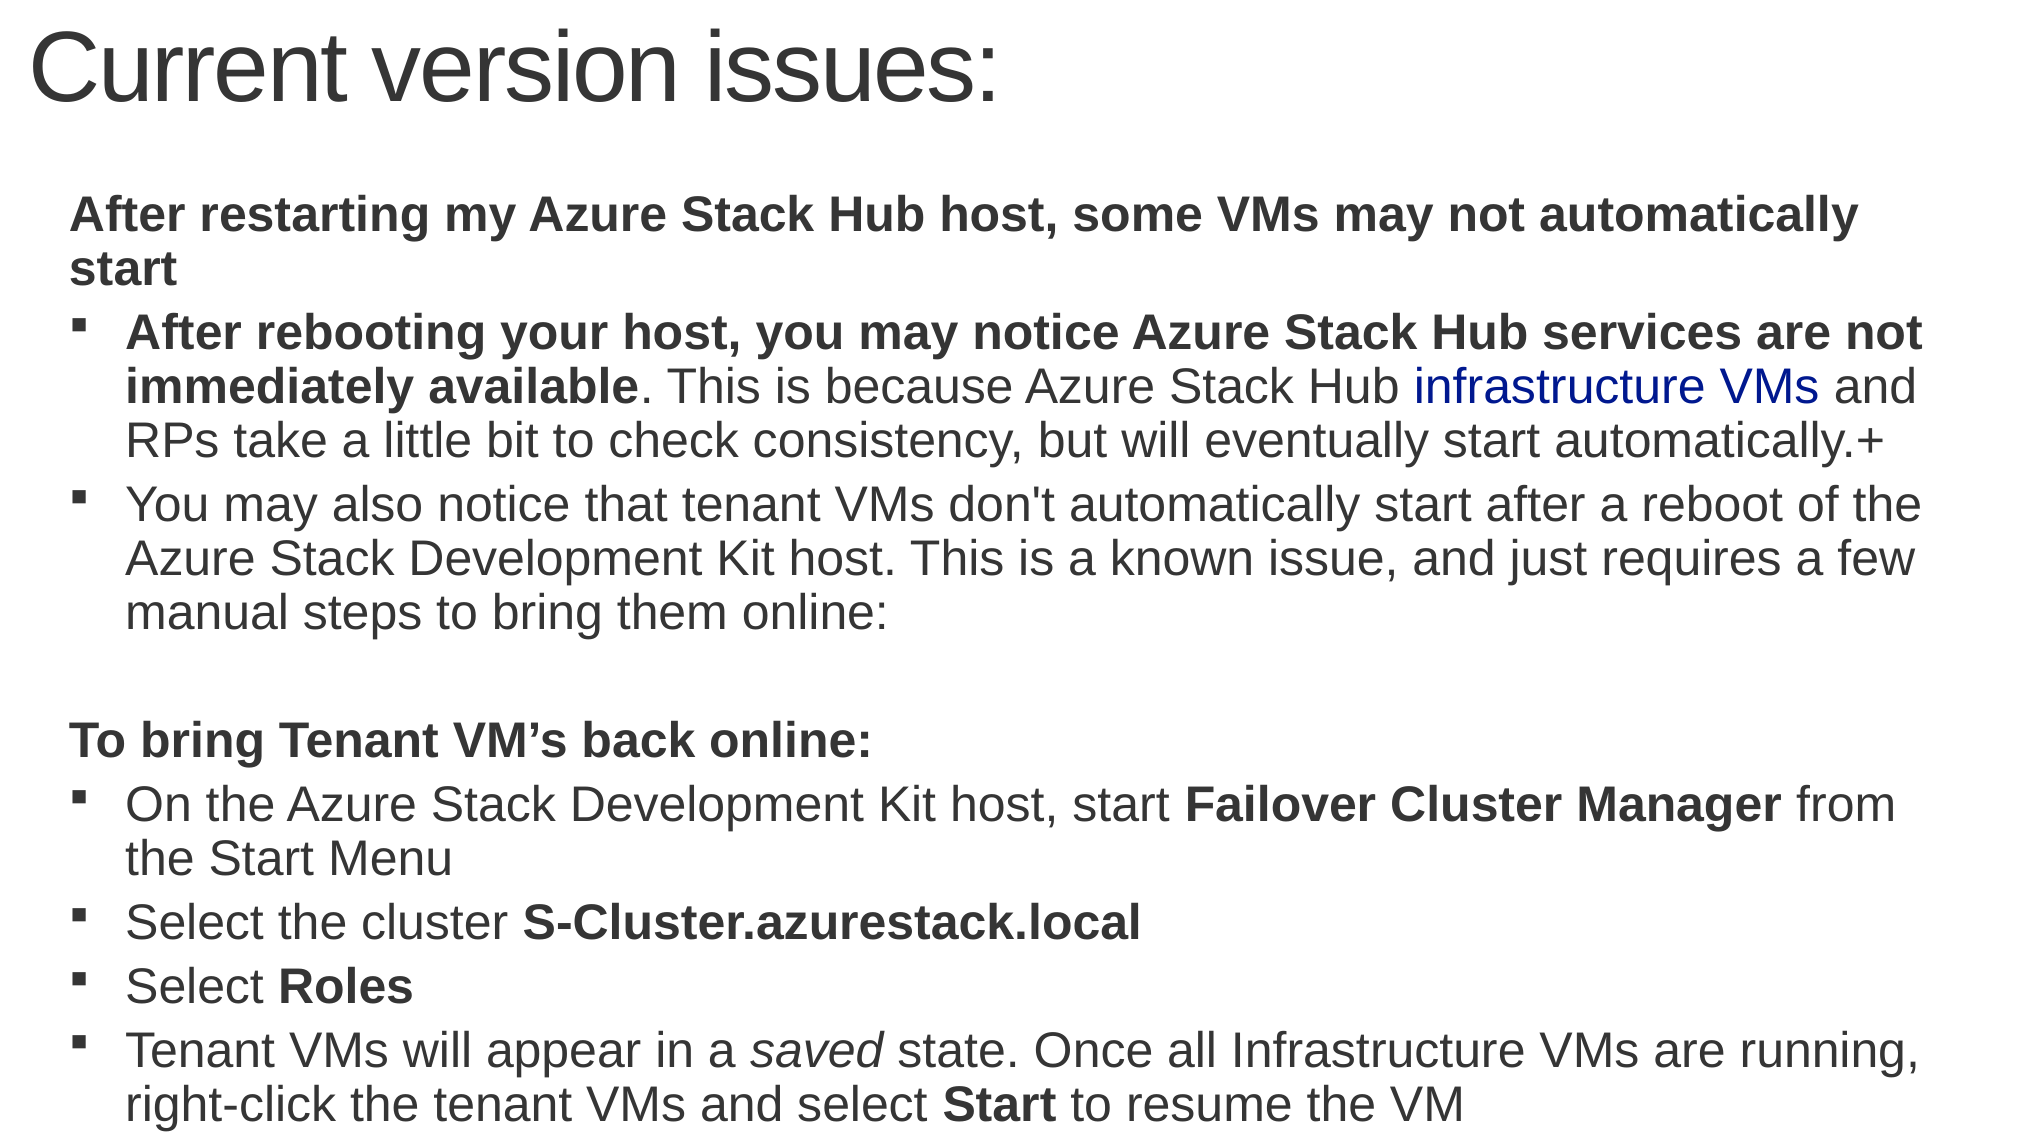

Current version issues:
After restarting my Azure Stack Hub host, some VMs may not automatically start
After rebooting your host, you may notice Azure Stack Hub services are not immediately available. This is because Azure Stack Hub infrastructure VMs and RPs take a little bit to check consistency, but will eventually start automatically.+
You may also notice that tenant VMs don't automatically start after a reboot of the Azure Stack Development Kit host. This is a known issue, and just requires a few manual steps to bring them online:

To bring Tenant VM’s back online:
On the Azure Stack Development Kit host, start Failover Cluster Manager from the Start Menu
Select the cluster S-Cluster.azurestack.local
Select Roles
Tenant VMs will appear in a saved state. Once all Infrastructure VMs are running, right-click the tenant VMs and select Start to resume the VM